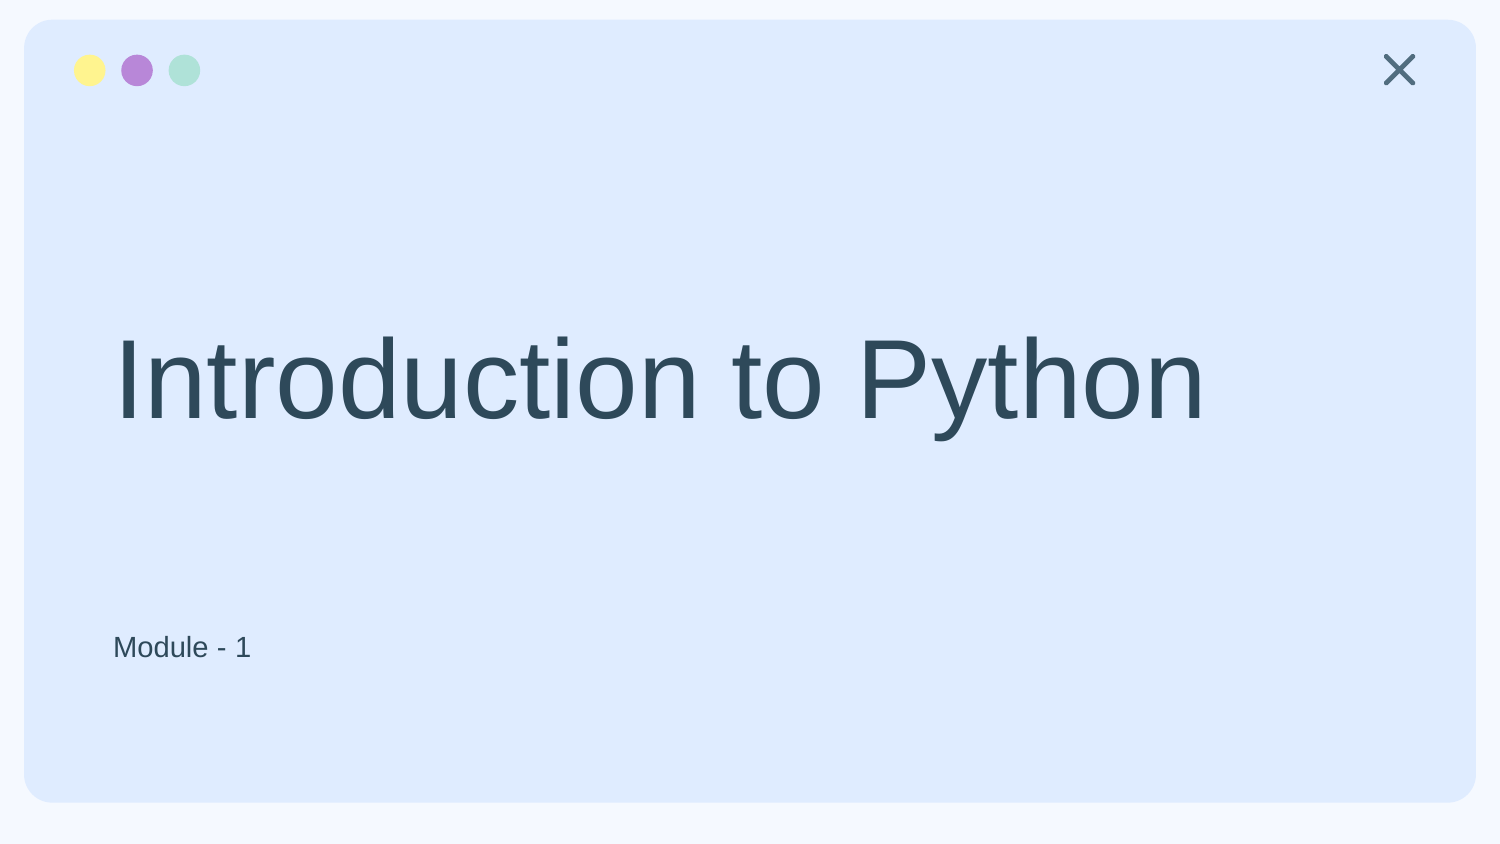

# Introduction to Python
Module - 1